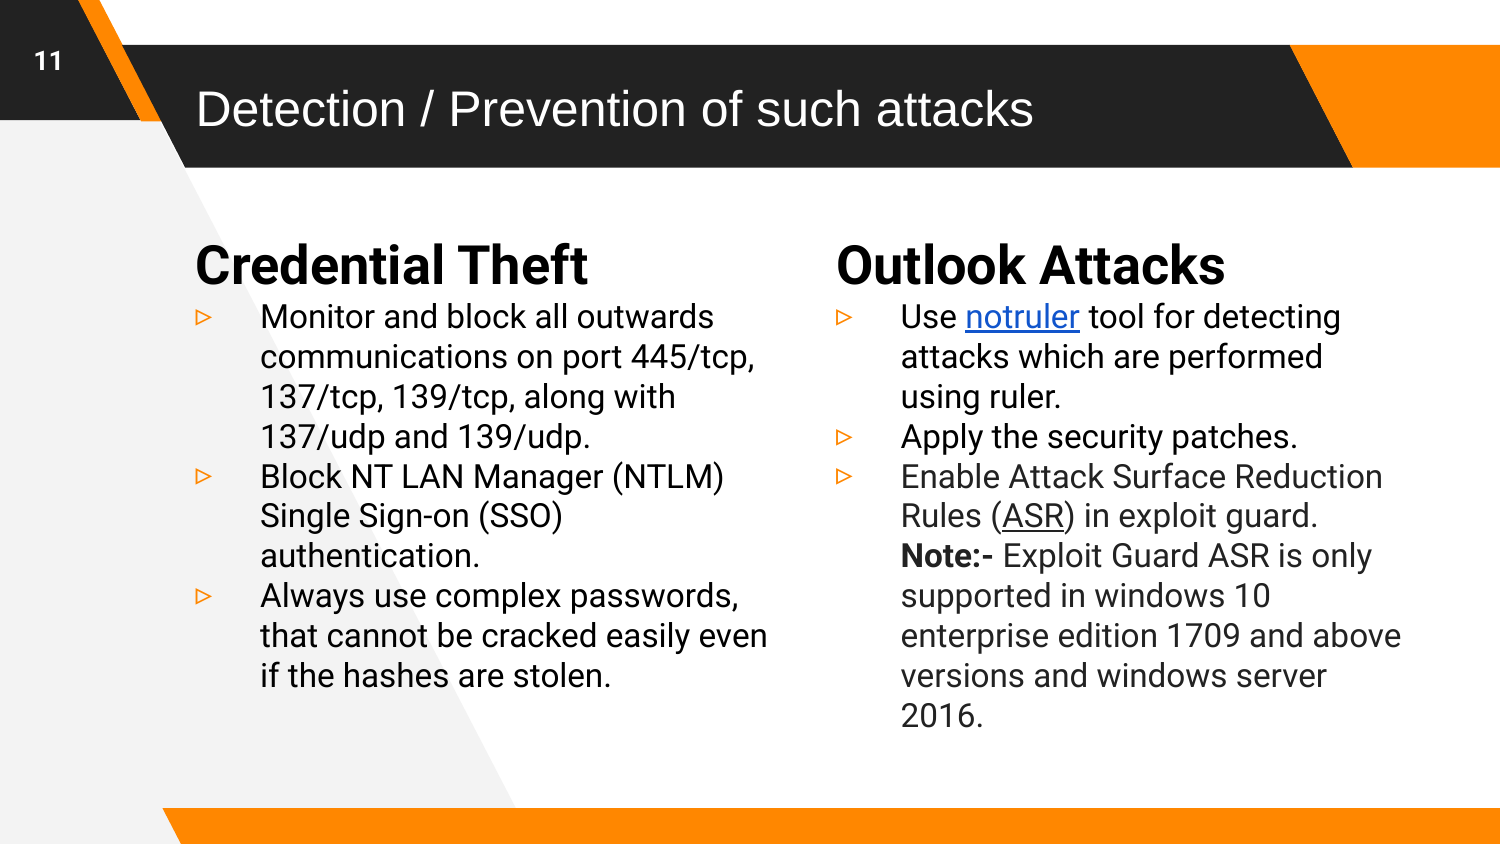

11
# Detection / Prevention of such attacks
Credential Theft
Monitor and block all outwards communications on port 445/tcp, 137/tcp, 139/tcp, along with 137/udp and 139/udp.
Block NT LAN Manager (NTLM) Single Sign-on (SSO) authentication.
Always use complex passwords, that cannot be cracked easily even if the hashes are stolen.
Outlook Attacks
Use notruler tool for detecting attacks which are performed using ruler.
Apply the security patches.
Enable Attack Surface Reduction Rules (ASR) in exploit guard.
Note:- Exploit Guard ASR is only supported in windows 10 enterprise edition 1709 and above versions and windows server 2016.